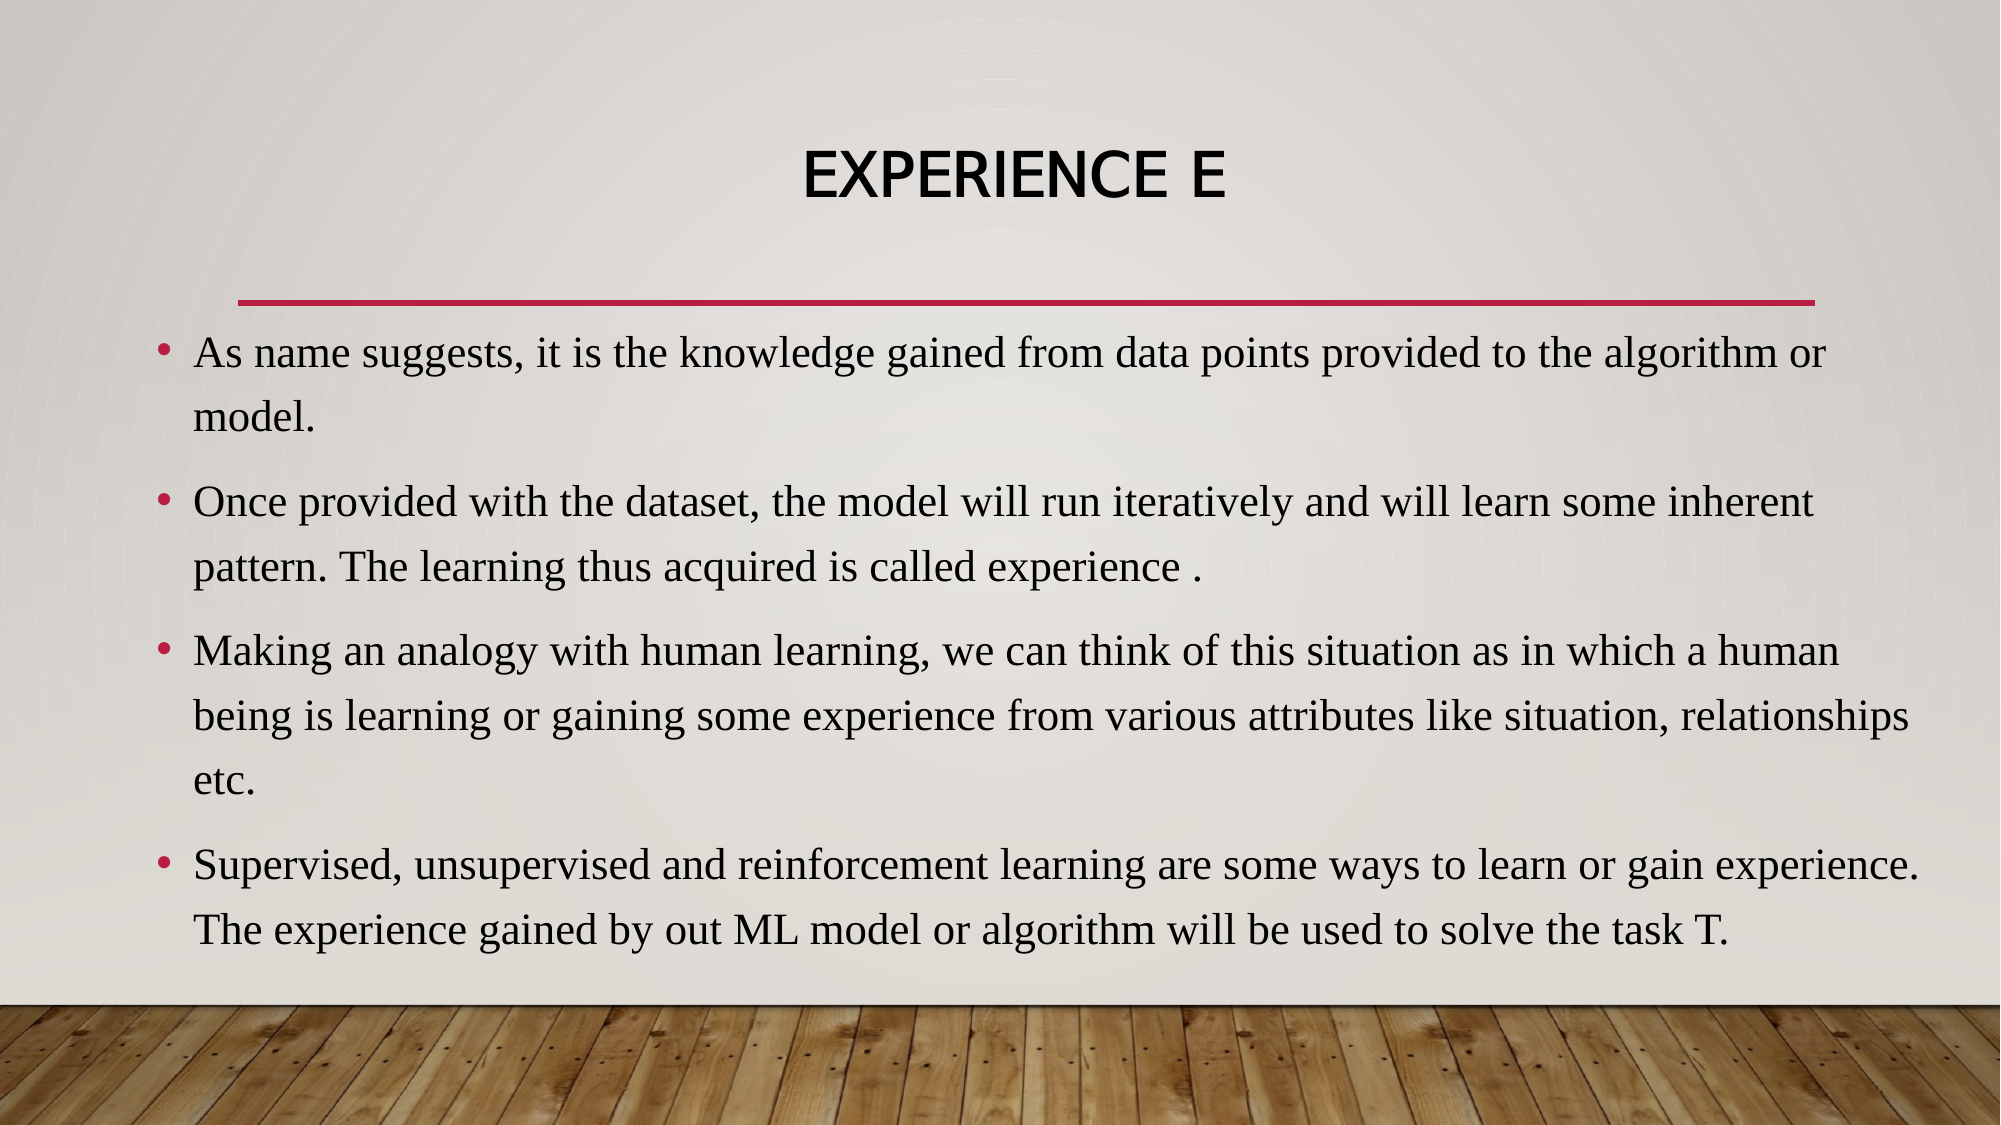

# Experience e
As name suggests, it is the knowledge gained from data points provided to the algorithm or model.
Once provided with the dataset, the model will run iteratively and will learn some inherent pattern. The learning thus acquired is called experience .
Making an analogy with human learning, we can think of this situation as in which a human being is learning or gaining some experience from various attributes like situation, relationships etc.
Supervised, unsupervised and reinforcement learning are some ways to learn or gain experience. The experience gained by out ML model or algorithm will be used to solve the task T.